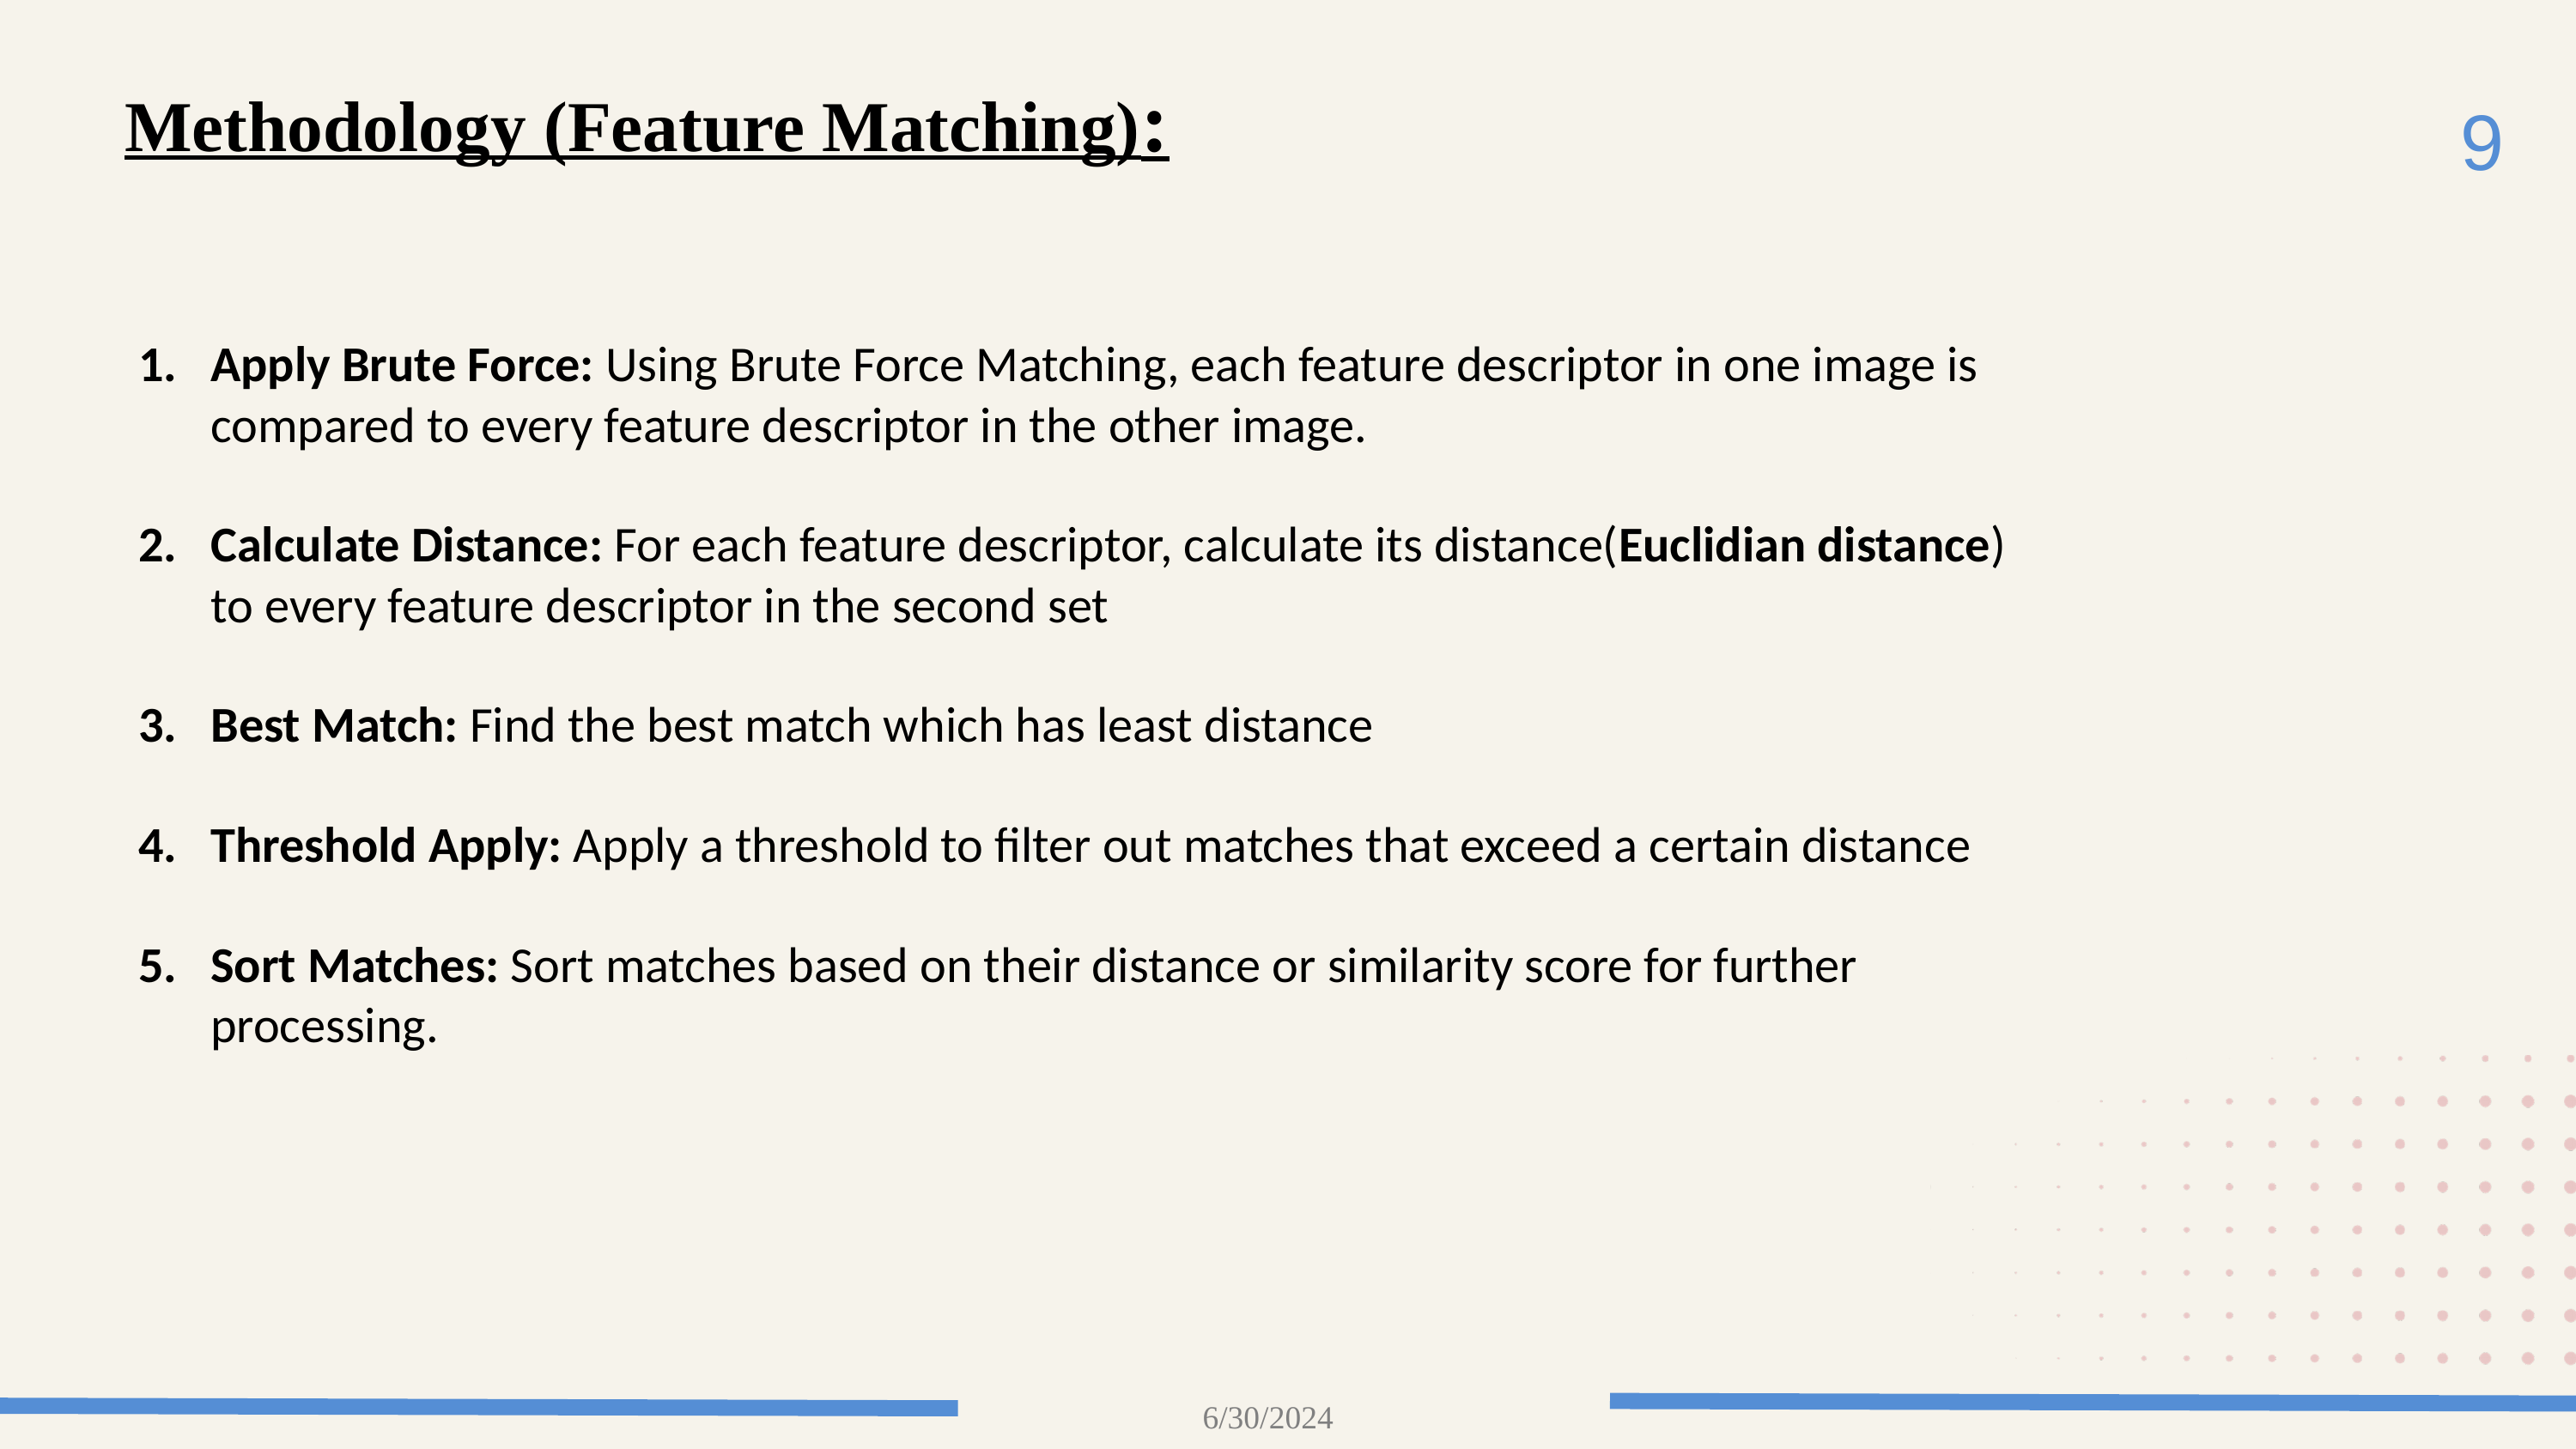

9
Methodology (Feature Matching):

Apply Brute Force: Using Brute Force Matching, each feature descriptor in one image is compared to every feature descriptor in the other image.

Calculate Distance: For each feature descriptor, calculate its distance(Euclidian distance) to every feature descriptor in the second set

Best Match: Find the best match which has least distance

Threshold Apply: Apply a threshold to filter out matches that exceed a certain distance

Sort Matches: Sort matches based on their distance or similarity score for further processing.

6/30/2024